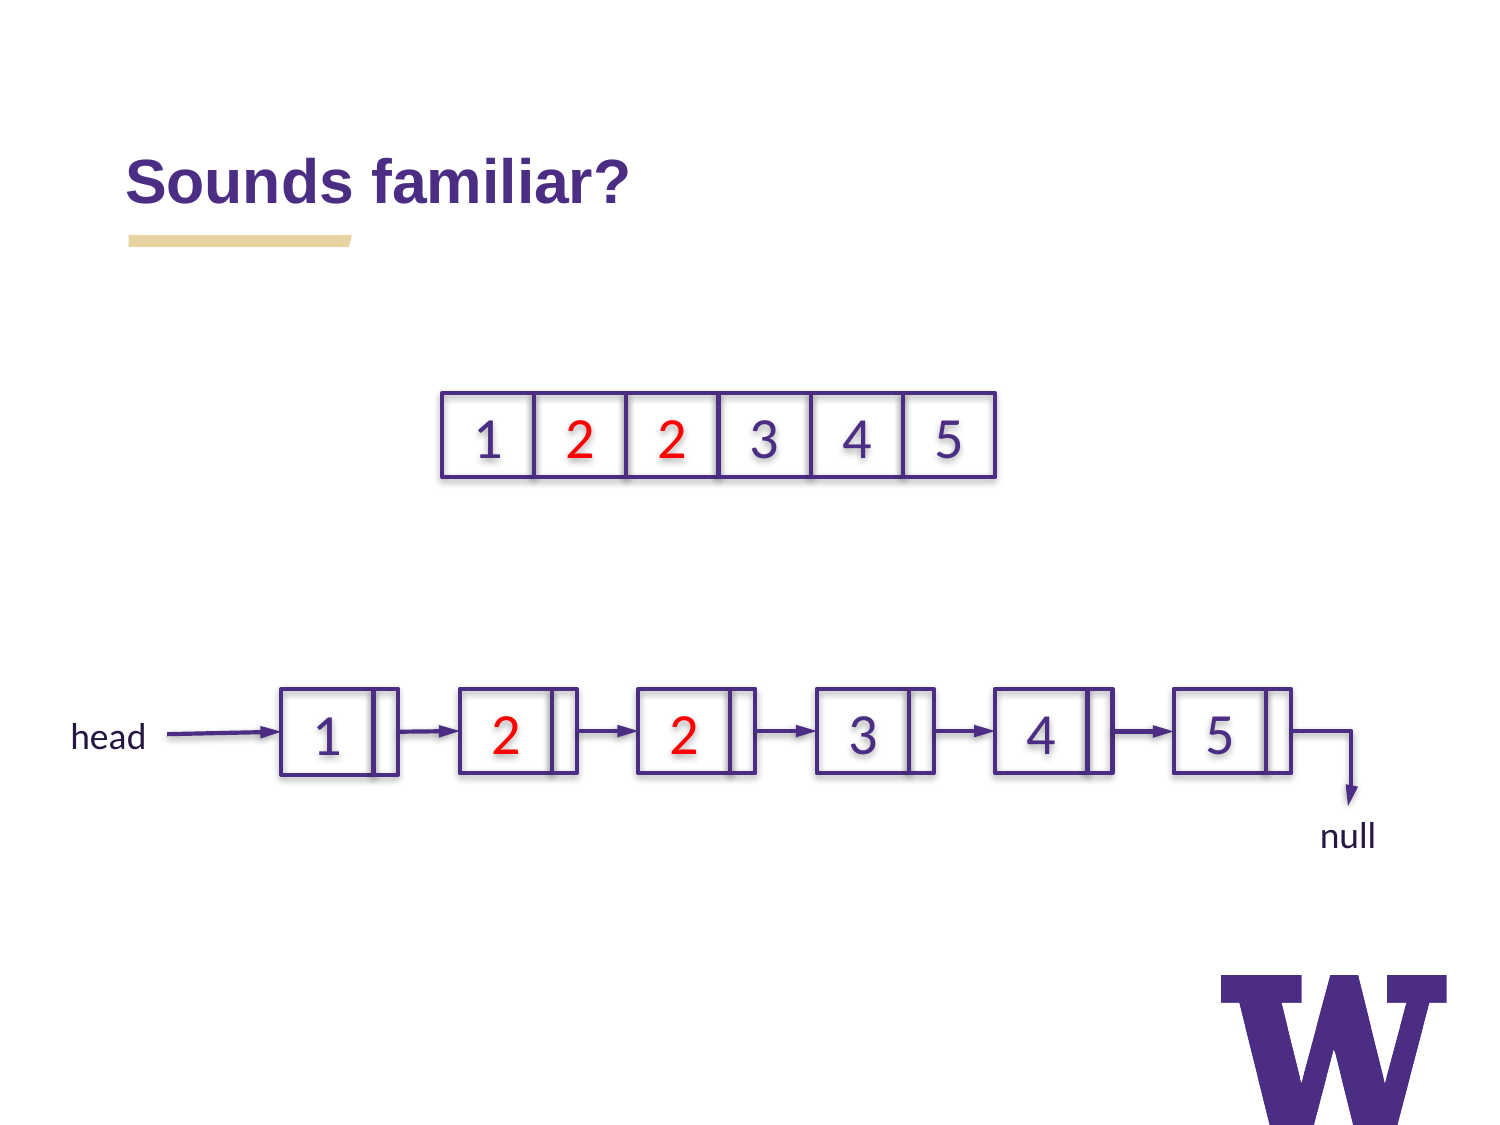

# Sounds familiar?
1
2
2
3
4
5
1

2

2

3

4

5

head
null